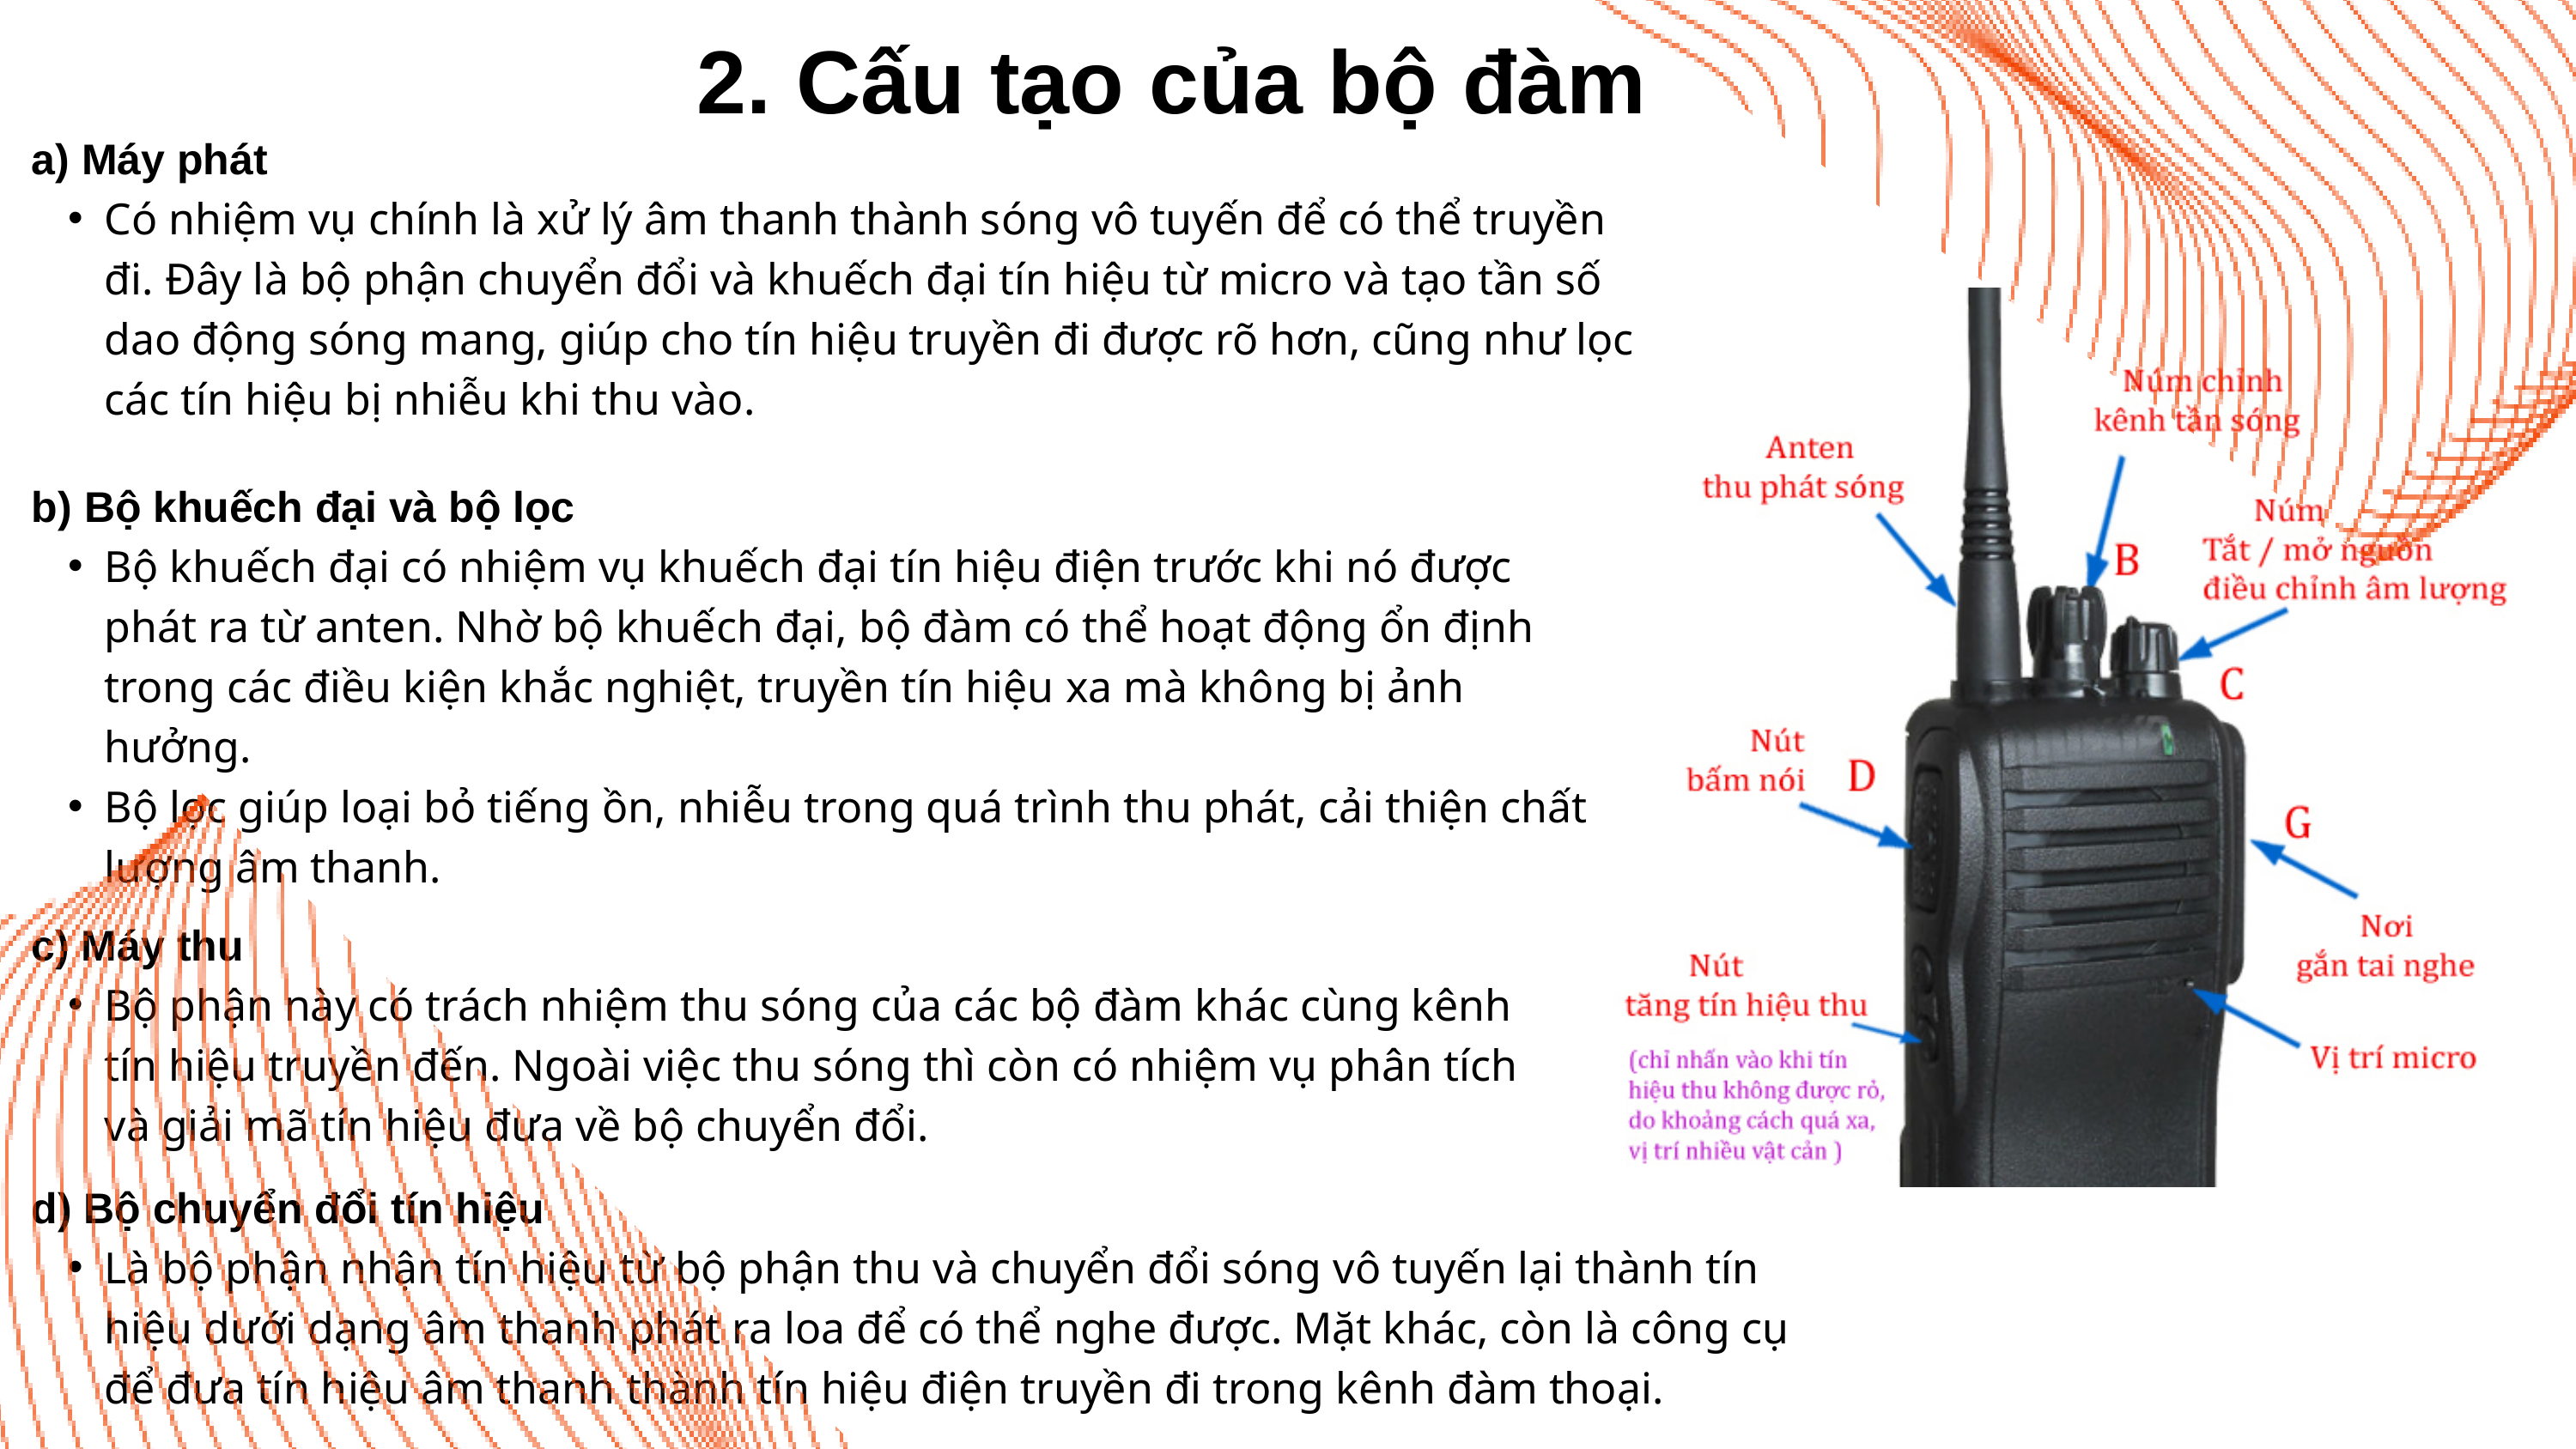

2. Cấu tạo của bộ đàm
a) Máy phát
Có nhiệm vụ chính là xử lý âm thanh thành sóng vô tuyến để có thể truyền đi. Đây là bộ phận chuyển đổi và khuếch đại tín hiệu từ micro và tạo tần số dao động sóng mang, giúp cho tín hiệu truyền đi được rõ hơn, cũng như lọc các tín hiệu bị nhiễu khi thu vào.

b) Bộ khuếch đại và bộ lọc
Bộ khuếch đại có nhiệm vụ khuếch đại tín hiệu điện trước khi nó được phát ra từ anten. Nhờ bộ khuếch đại, bộ đàm có thể hoạt động ổn định trong các điều kiện khắc nghiệt, truyền tín hiệu xa mà không bị ảnh hưởng.
Bộ lọc giúp loại bỏ tiếng ồn, nhiễu trong quá trình thu phát, cải thiện chất lượng âm thanh.
c) Máy thu
Bộ phận này có trách nhiệm thu sóng của các bộ đàm khác cùng kênh tín hiệu truyền đến. Ngoài việc thu sóng thì còn có nhiệm vụ phân tích và giải mã tín hiệu đưa về bộ chuyển đổi.

d) Bộ chuyển đổi tín hiệu
Là bộ phận nhận tín hiệu từ bộ phận thu và chuyển đổi sóng vô tuyến lại thành tín hiệu dưới dạng âm thanh phát ra loa để có thể nghe được. Mặt khác, còn là công cụ để đưa tín hiệu âm thanh thành tín hiệu điện truyền đi trong kênh đàm thoại.